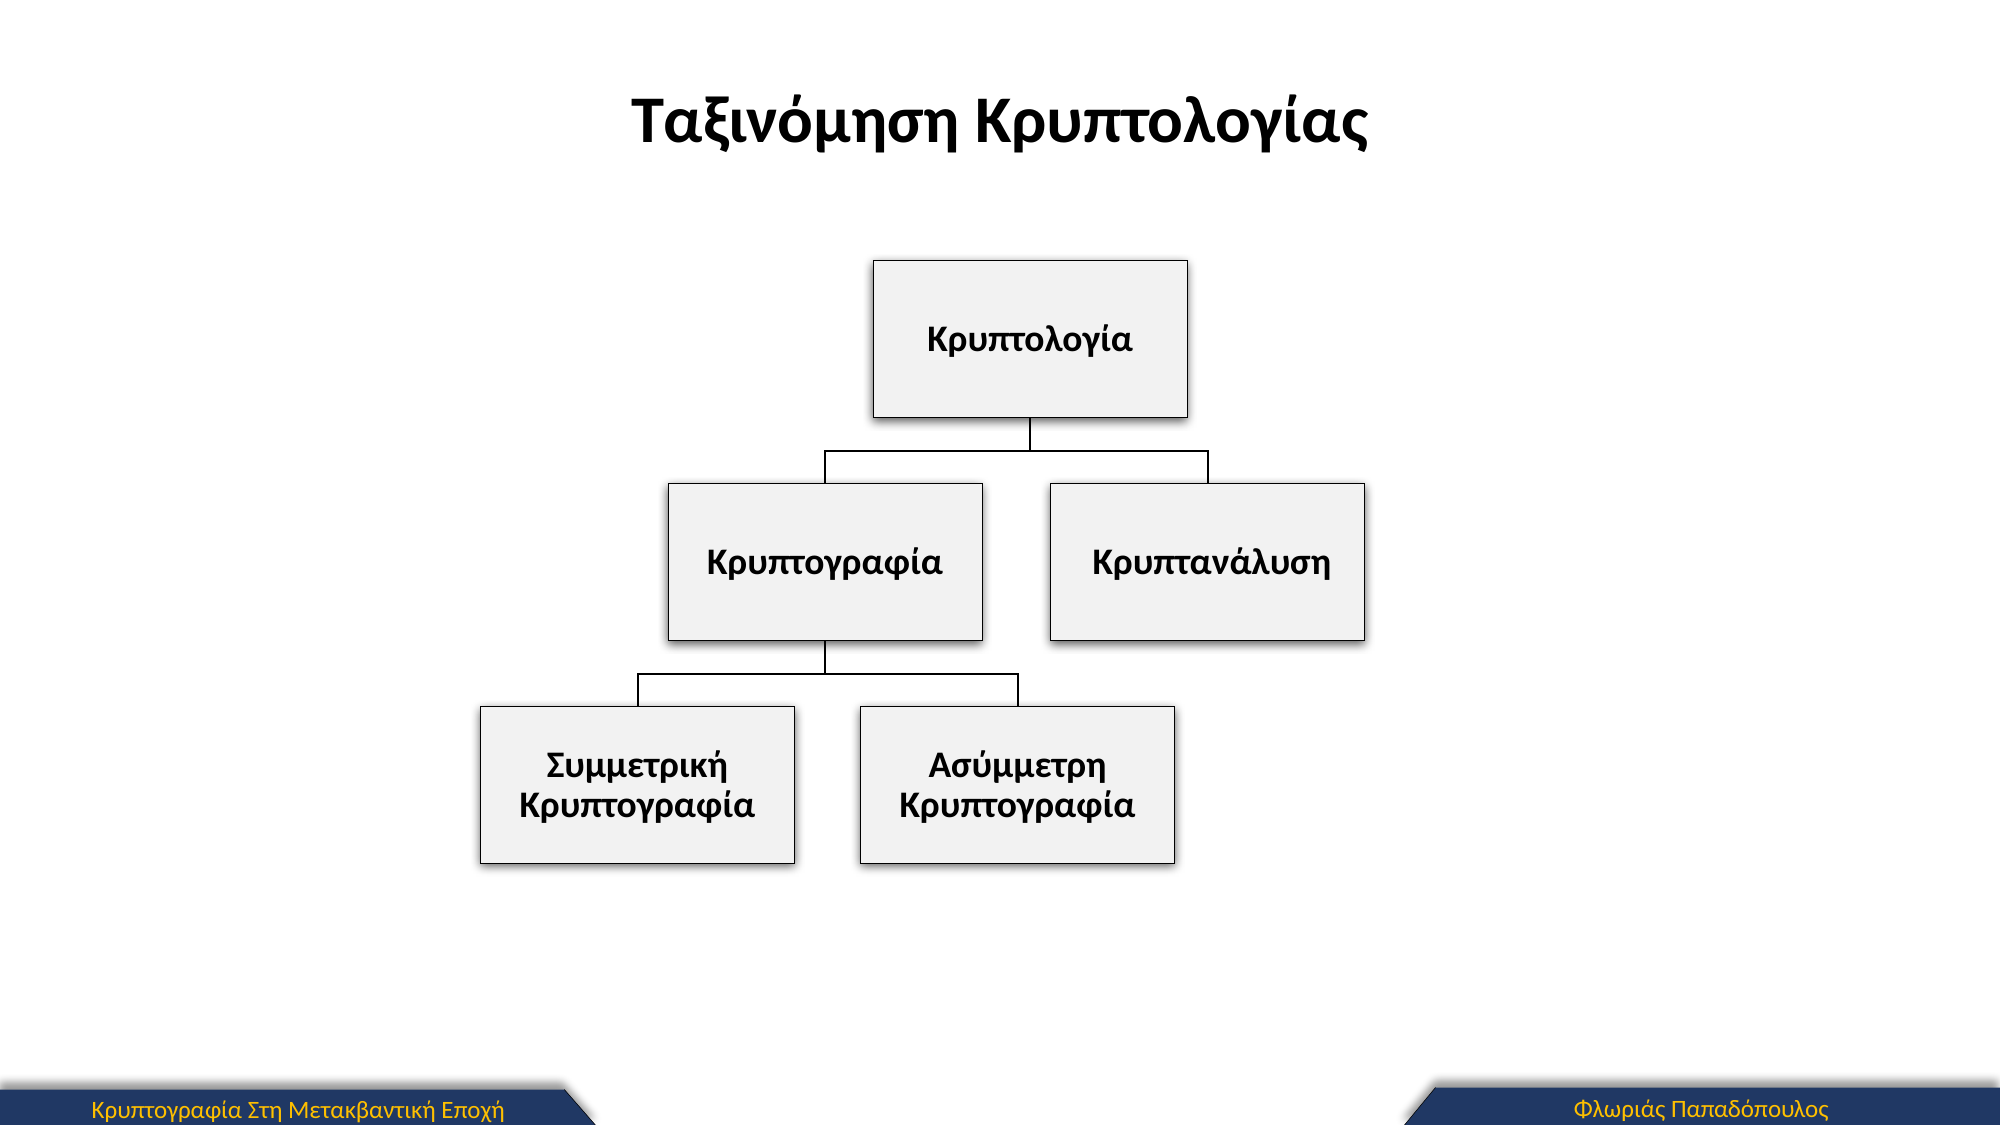

Ταξινόμηση Κρυπτολογίας
Κρυπτολογία
Κρυπτογραφία
Συμμετρική Κρυπτογραφία
Ασύμμετρη Κρυπτογραφία
 Κρυπτανάλυση
Φλωριάς Παπαδόπουλος
Κρυπτογραφία Στη Μετακβαντική Εποχή